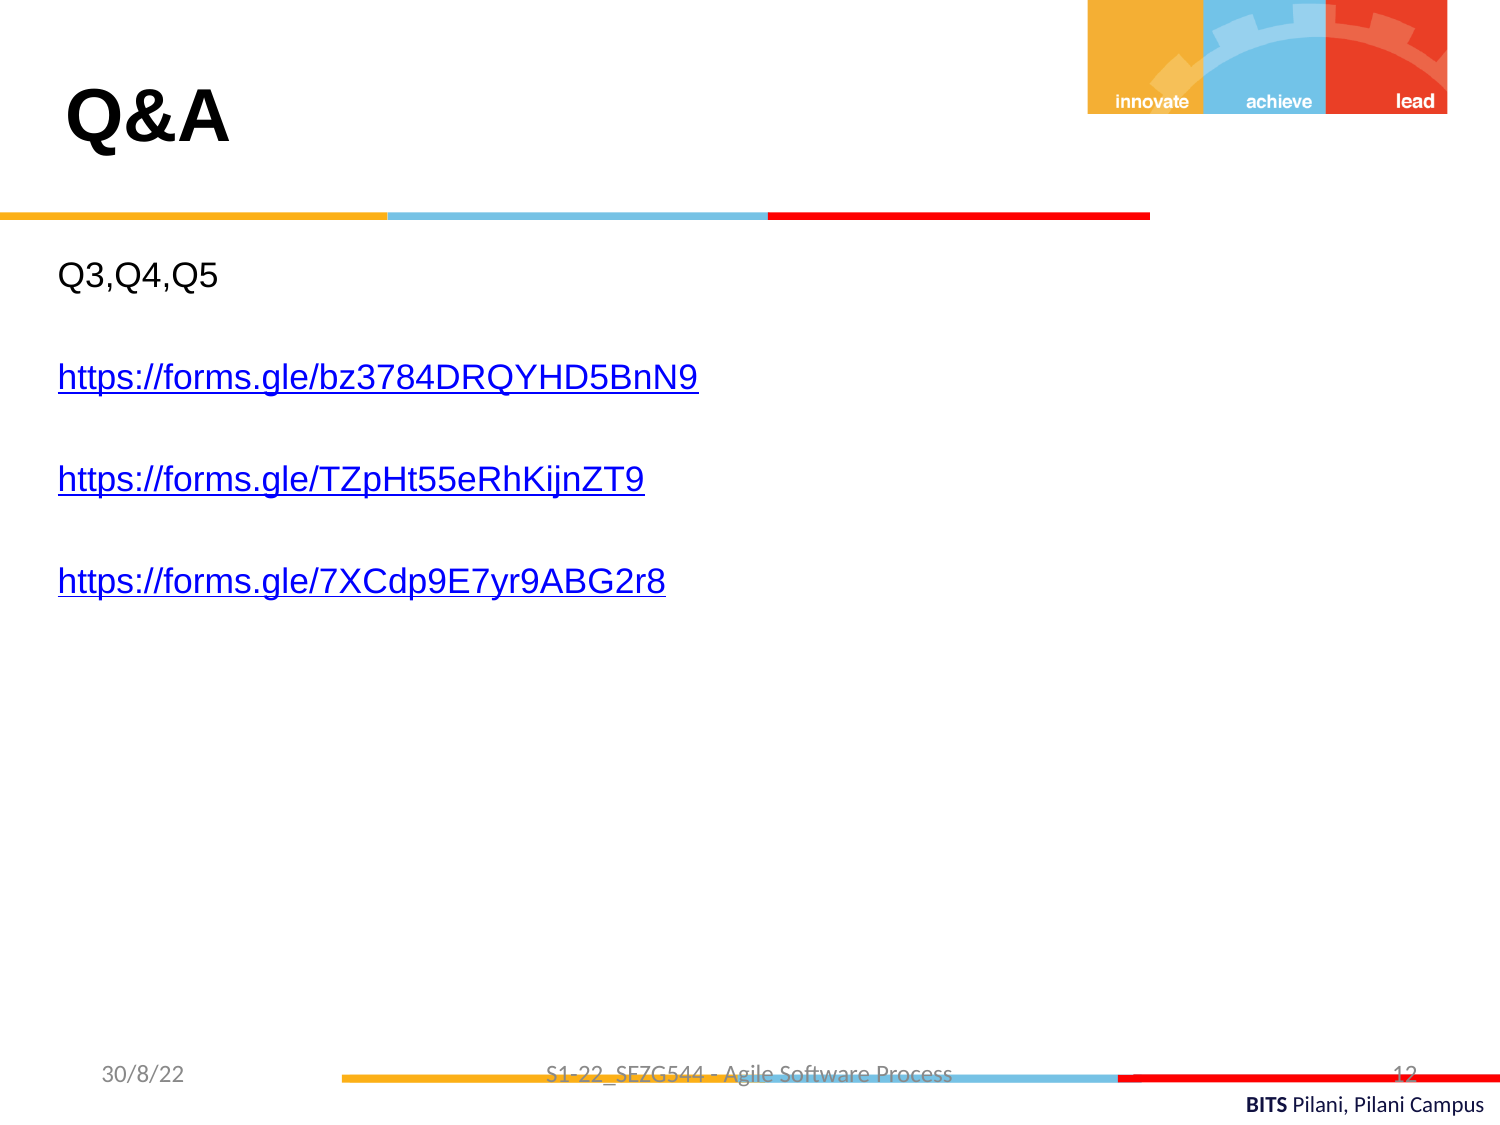

Q&A
Q3,Q4,Q5

https://forms.gle/bz3784DRQYHD5BnN9

https://forms.gle/TZpHt55eRhKijnZT9

https://forms.gle/7XCdp9E7yr9ABG2r8

  30/8/22
S1-22_SEZG544 - Agile Software Process
12